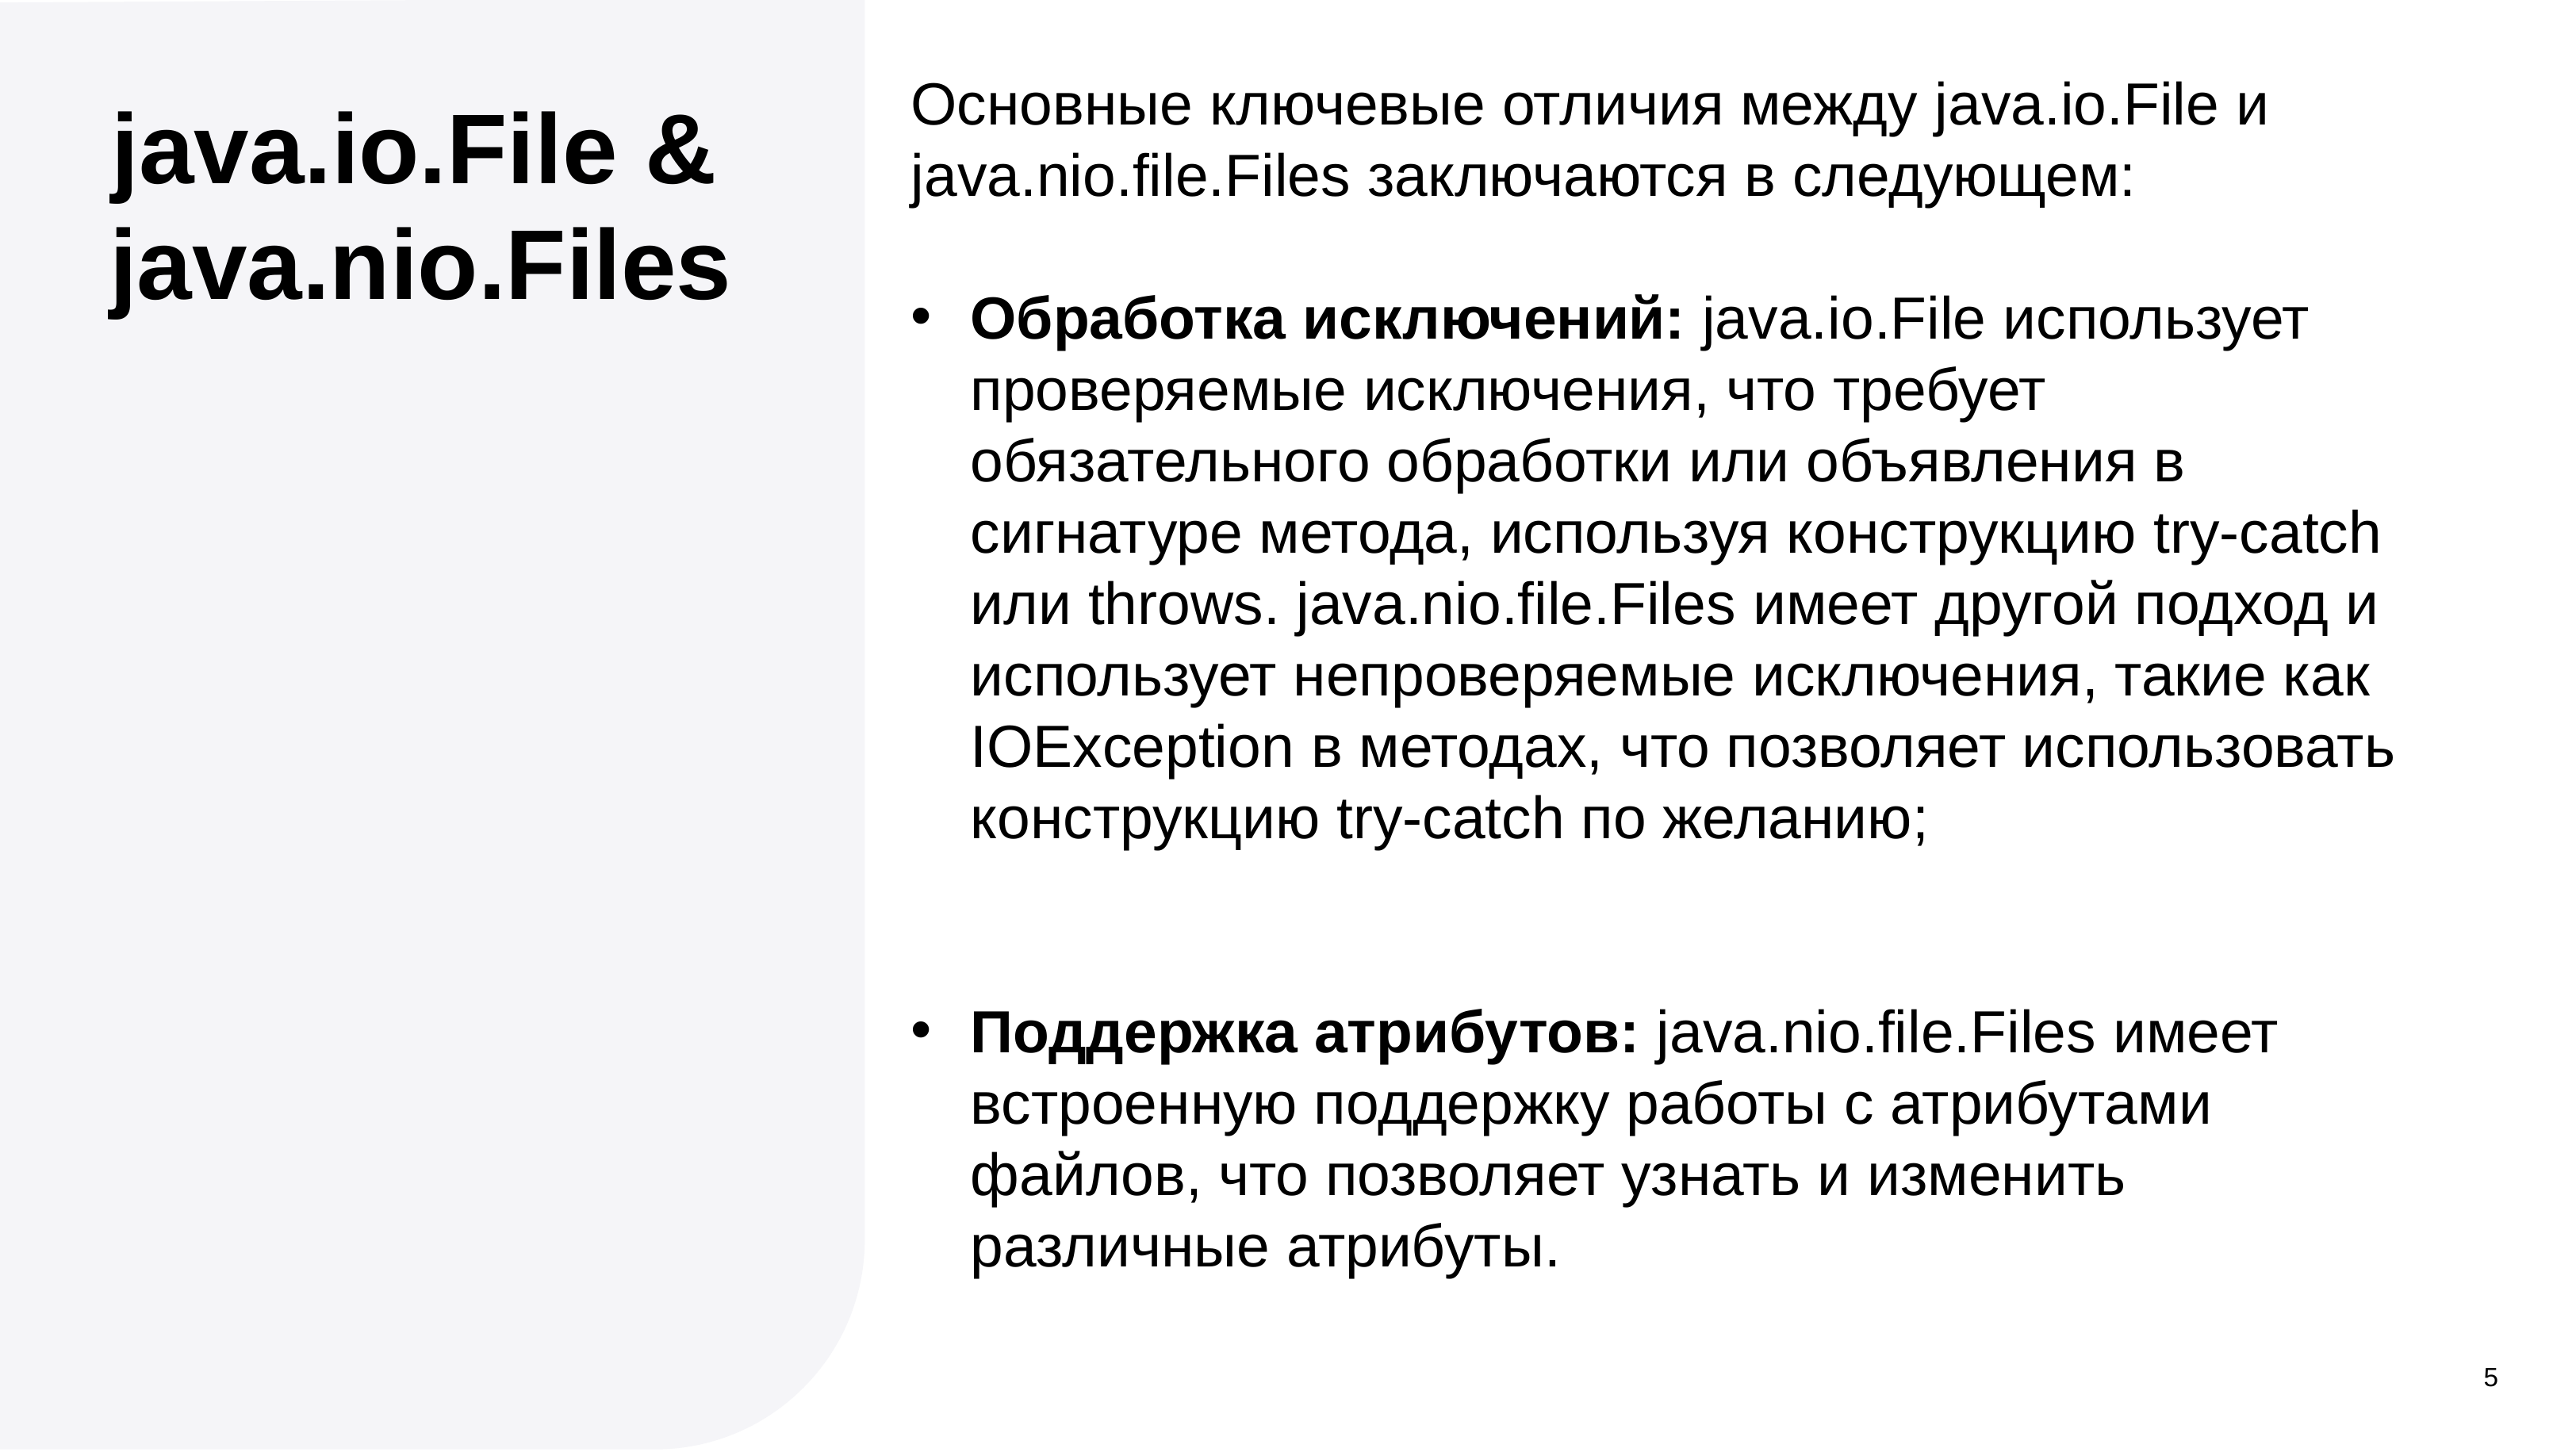

Основные ключевые отличия между java.io.File и java.nio.file.Files заключаются в следующем:

Обработка исключений: java.io.File использует проверяемые исключения, что требует обязательного обработки или объявления в сигнатуре метода, используя конструкцию try-catch или throws. java.nio.file.Files имеет другой подход и использует непроверяемые исключения, такие как IOException в методах, что позволяет использовать конструкцию try-catch по желанию;

Поддержка атрибутов: java.nio.file.Files имеет встроенную поддержку работы с атрибутами файлов, что позволяет узнать и изменить различные атрибуты.

java.io.File & java.nio.Files
5